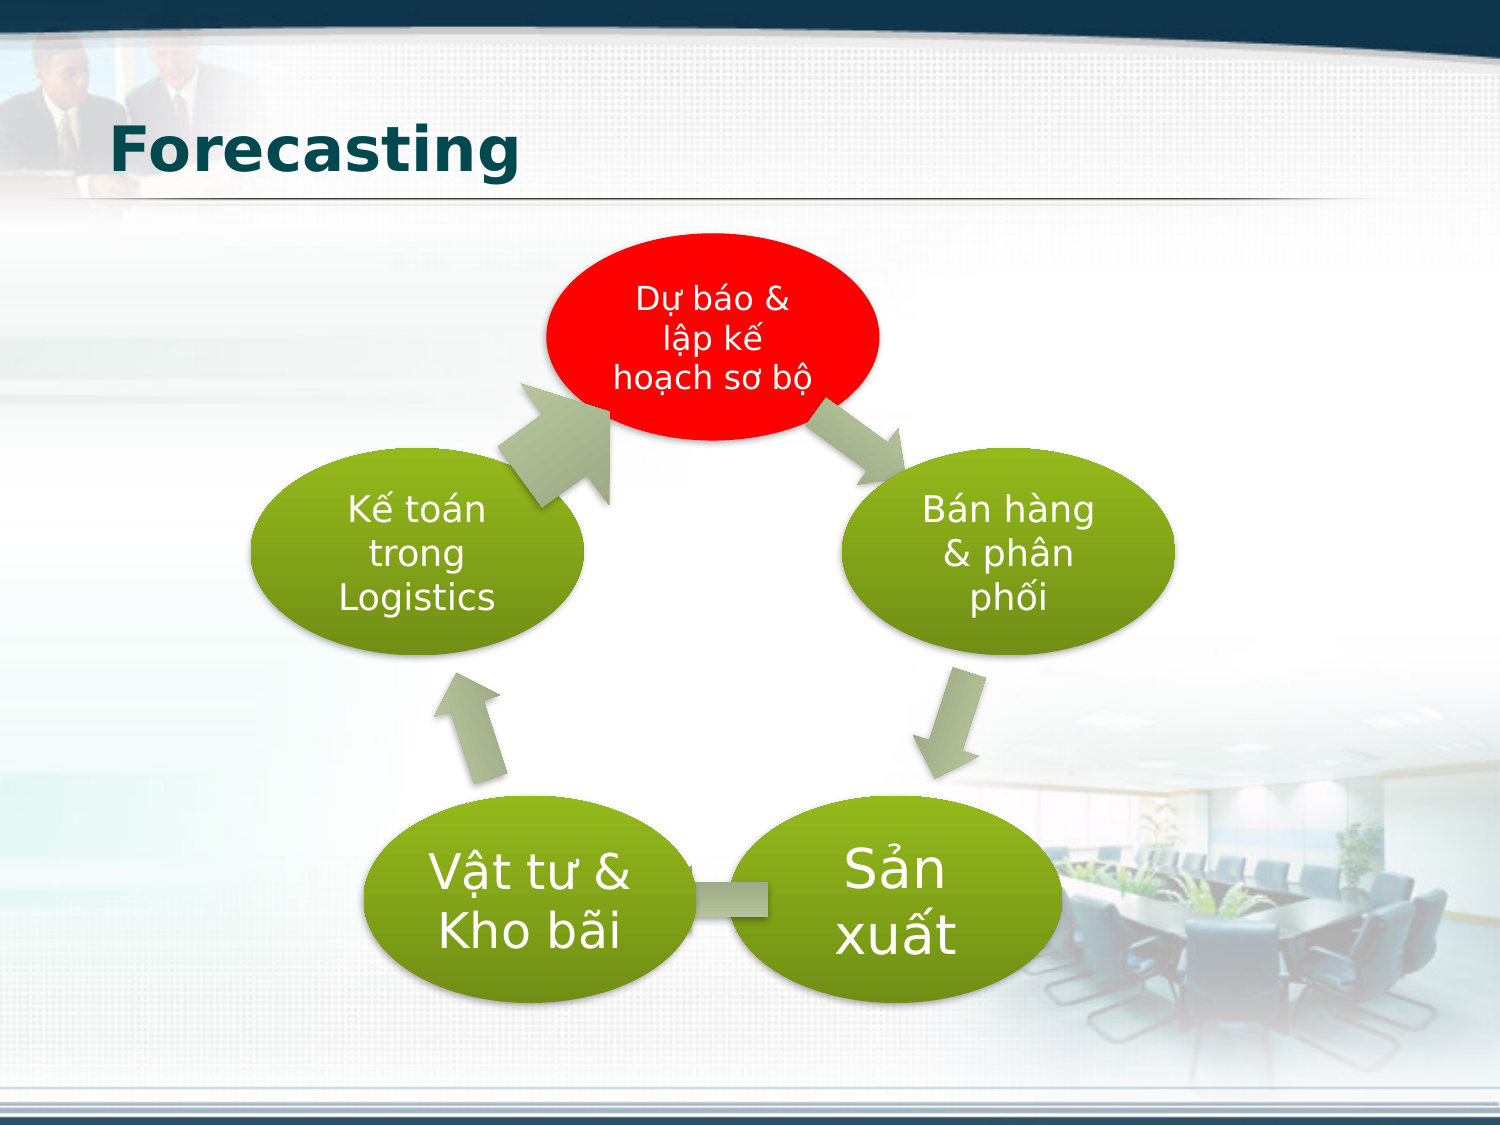

# Forecasting
Dự báo & lập kế hoạch sơ bộ
Bán hàng & phân phối
Sản xuất
Vật tư & Kho bãi
Kế toán trong Logistics